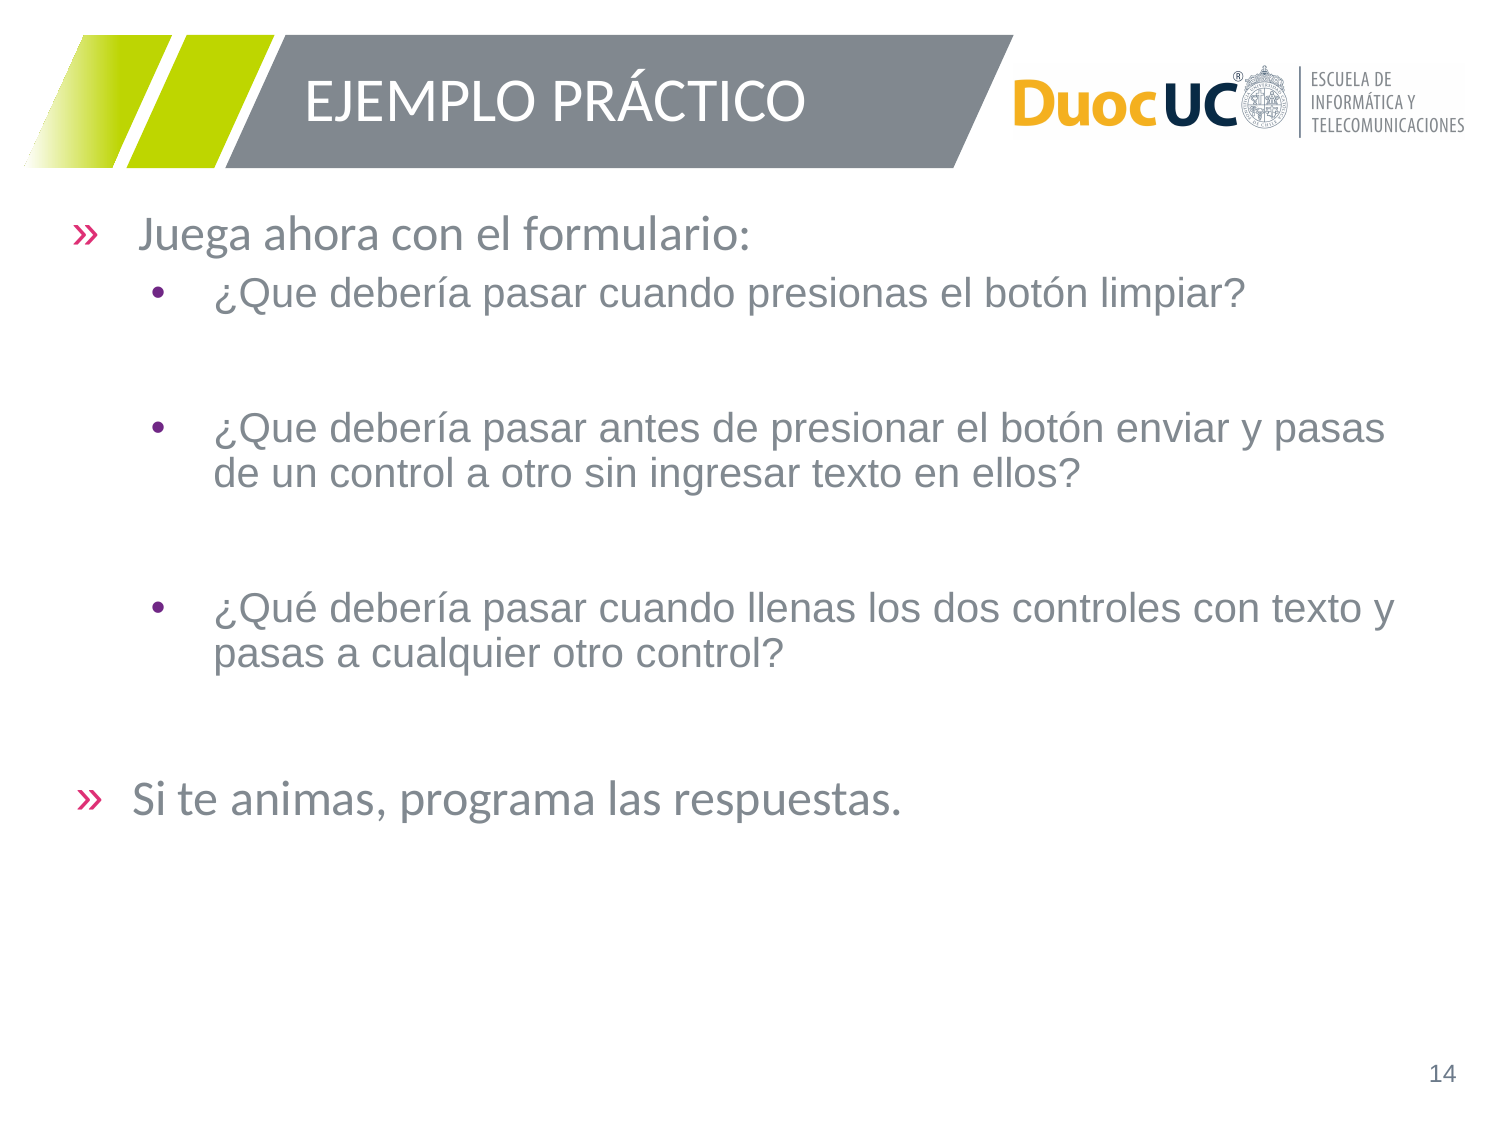

# EJEMPLO PRÁCTICO
Juega ahora con el formulario:
¿Que debería pasar cuando presionas el botón limpiar?

¿Que debería pasar antes de presionar el botón enviar y pasas de un control a otro sin ingresar texto en ellos?

¿Qué debería pasar cuando llenas los dos controles con texto y pasas a cualquier otro control?

Si te animas, programa las respuestas.